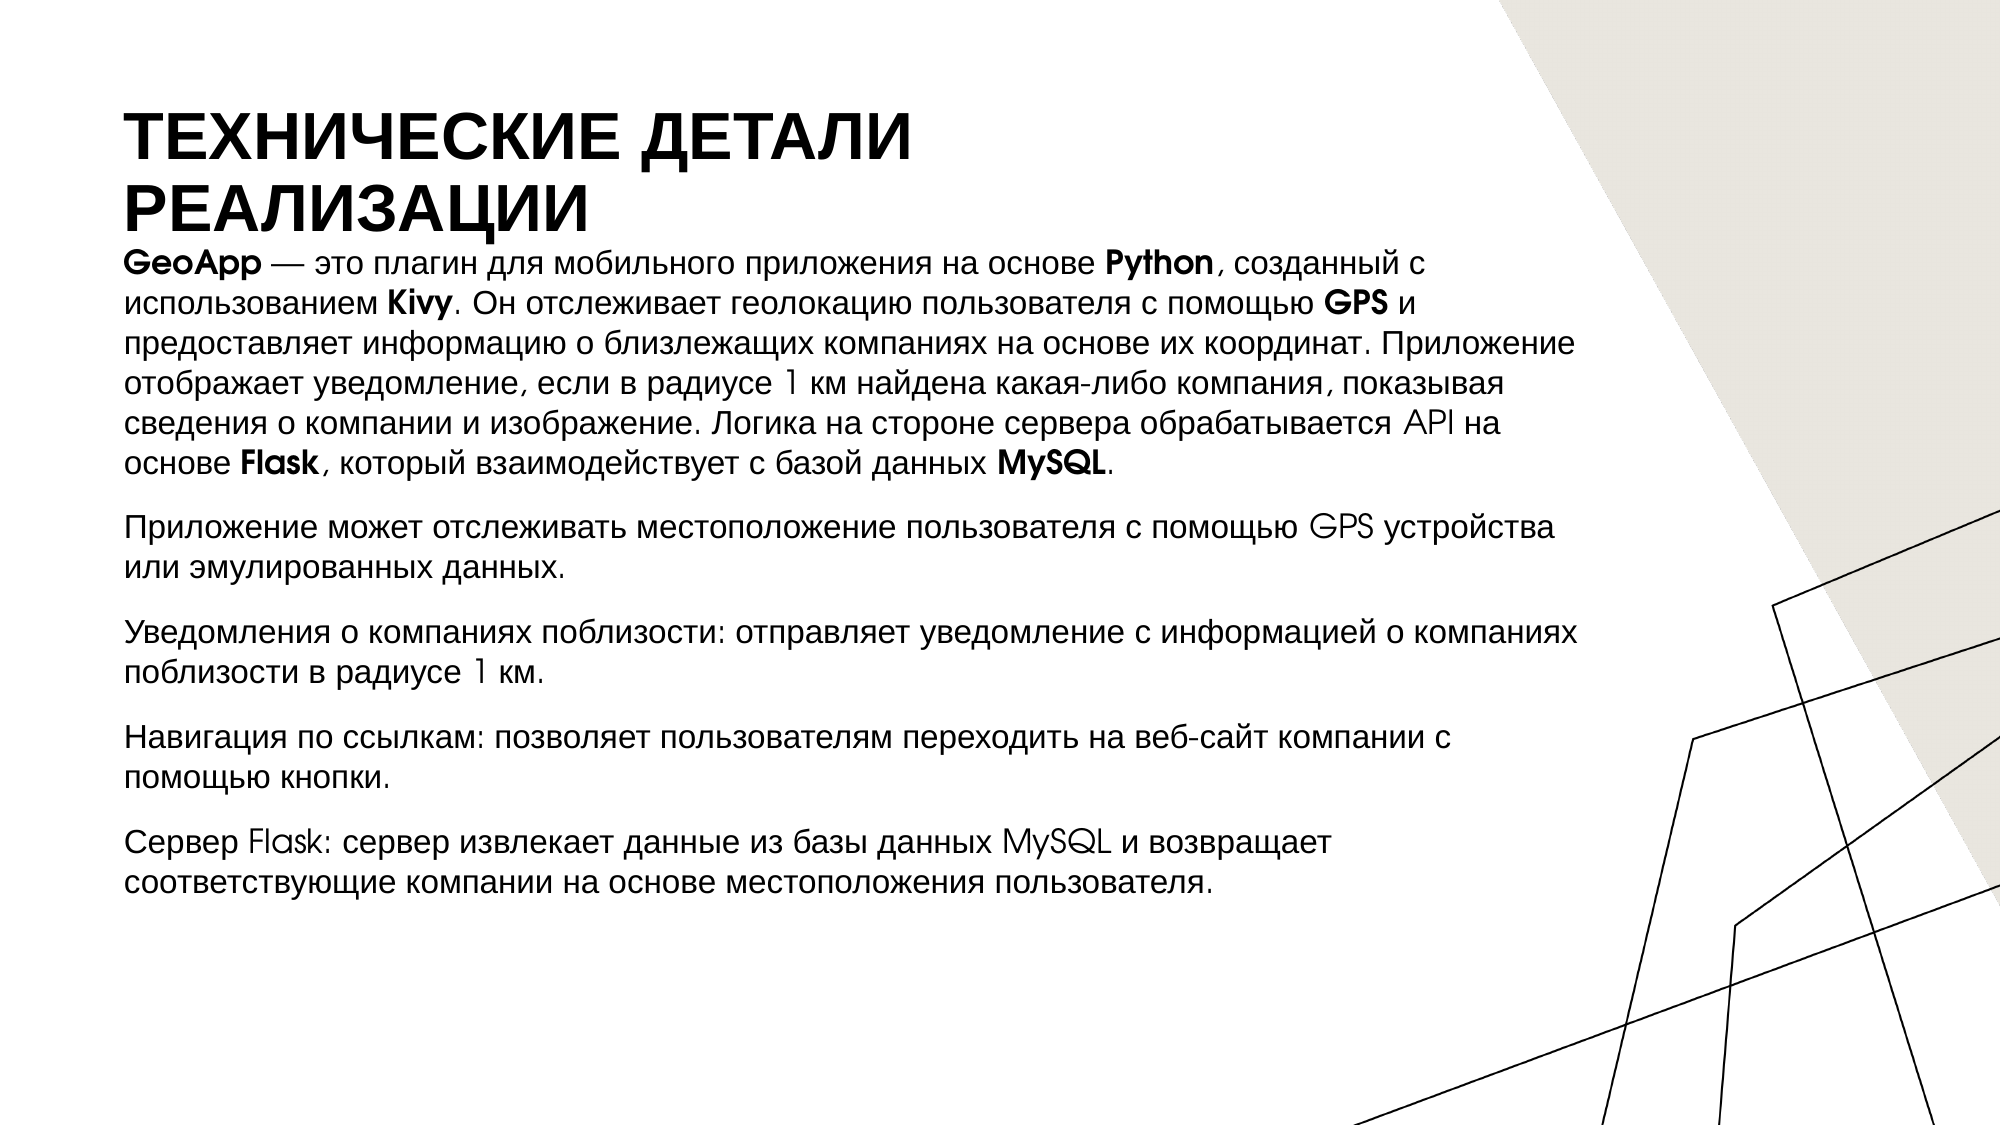

# Технические детали реализации
GeoApp — это плагин для мобильного приложения на основе Python, созданный с использованием Kivy. Он отслеживает геолокацию пользователя с помощью GPS и предоставляет информацию о близлежащих компаниях на основе их координат. Приложение отображает уведомление, если в радиусе 1 км найдена какая-либо компания, показывая сведения о компании и изображение. Логика на стороне сервера обрабатывается API на основе Flask, который взаимодействует с базой данных MySQL.
Приложение может отслеживать местоположение пользователя с помощью GPS устройства или эмулированных данных.
Уведомления о компаниях поблизости: отправляет уведомление с информацией о компаниях поблизости в радиусе 1 км.
Навигация по ссылкам: позволяет пользователям переходить на веб-сайт компании с помощью кнопки.
Сервер Flask: сервер извлекает данные из базы данных MySQL и возвращает соответствующие компании на основе местоположения пользователя.